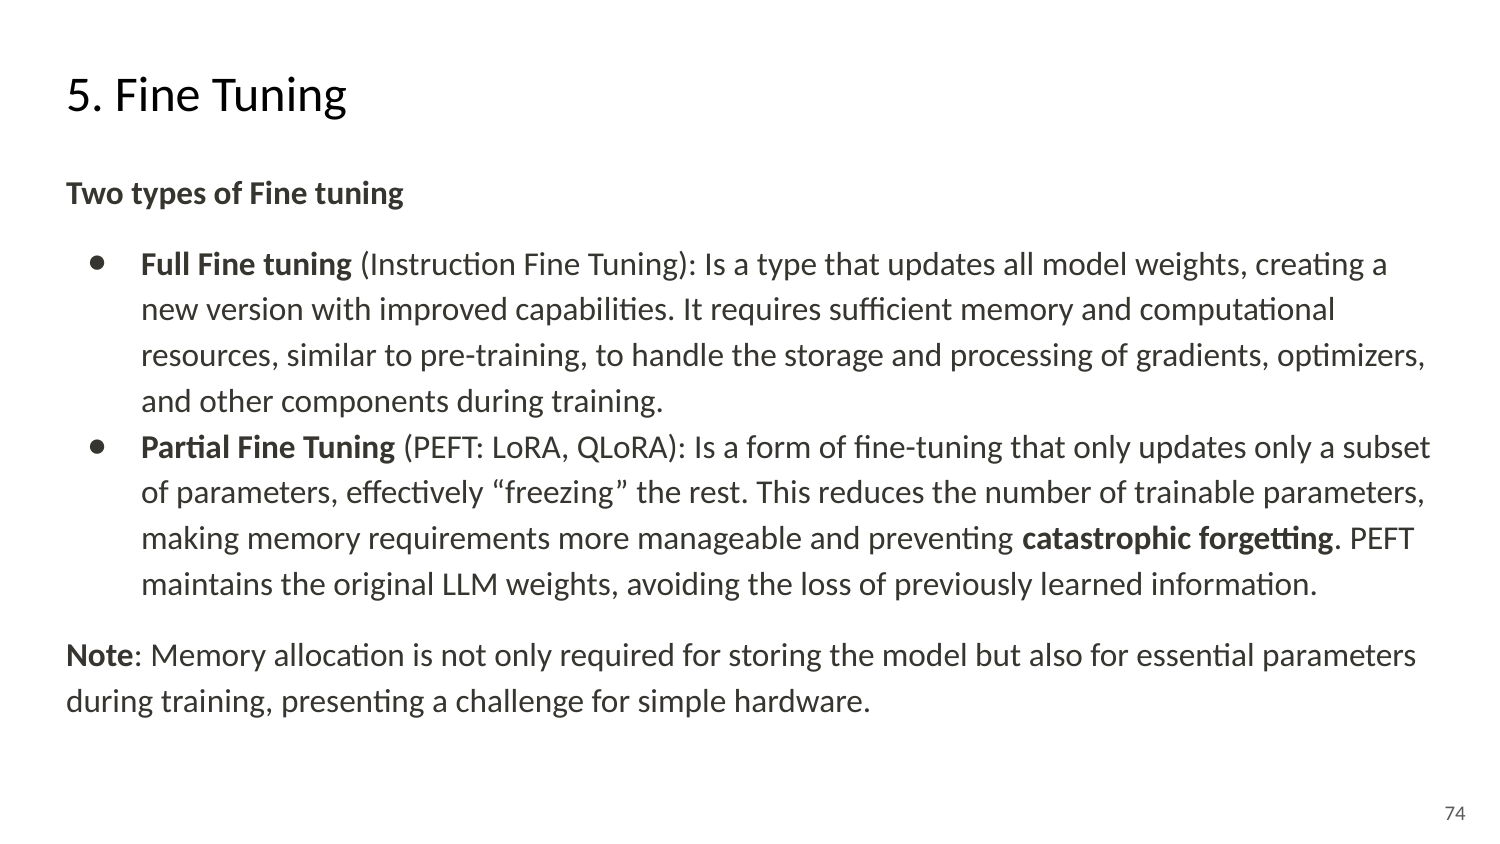

# 5. Fine Tuning

Two types of Fine tuning
Full Fine tuning (Instruction Fine Tuning): Is a type that updates all model weights, creating a new version with improved capabilities. It requires sufficient memory and computational resources, similar to pre-training, to handle the storage and processing of gradients, optimizers, and other components during training.
Partial Fine Tuning (PEFT: LoRA, QLoRA): Is a form of fine-tuning that only updates only a subset of parameters, effectively “freezing” the rest. This reduces the number of trainable parameters, making memory requirements more manageable and preventing catastrophic forgetting. PEFT maintains the original LLM weights, avoiding the loss of previously learned information.
Note: Memory allocation is not only required for storing the model but also for essential parameters during training, presenting a challenge for simple hardware.
74